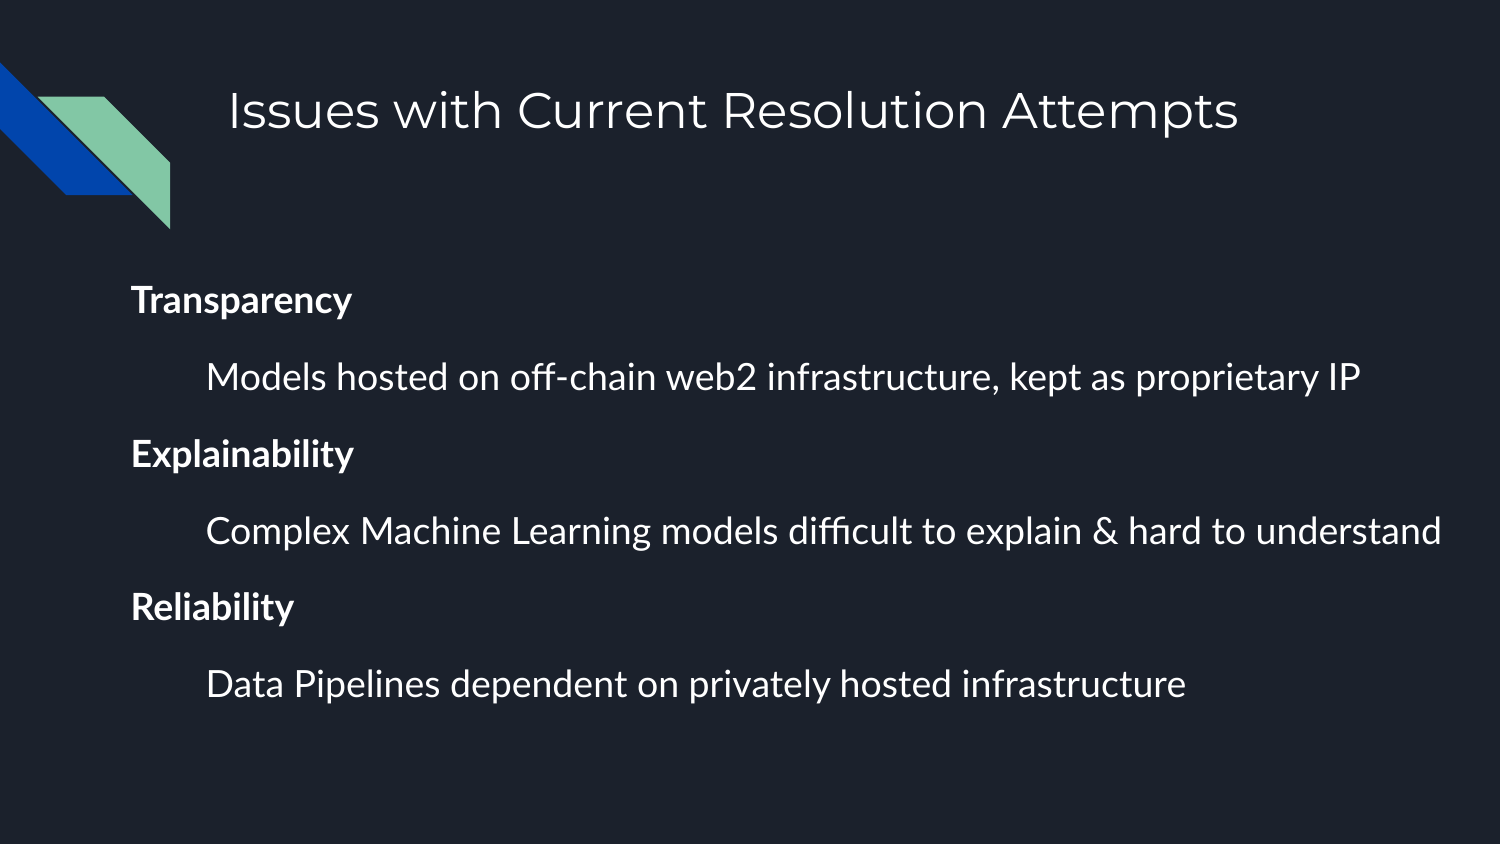

# Issues with Current Resolution Attempts

Transparency
Models hosted on off-chain web2 infrastructure, kept as proprietary IP
Explainability
Complex Machine Learning models difficult to explain & hard to understand
Reliability
Data Pipelines dependent on privately hosted infrastructure